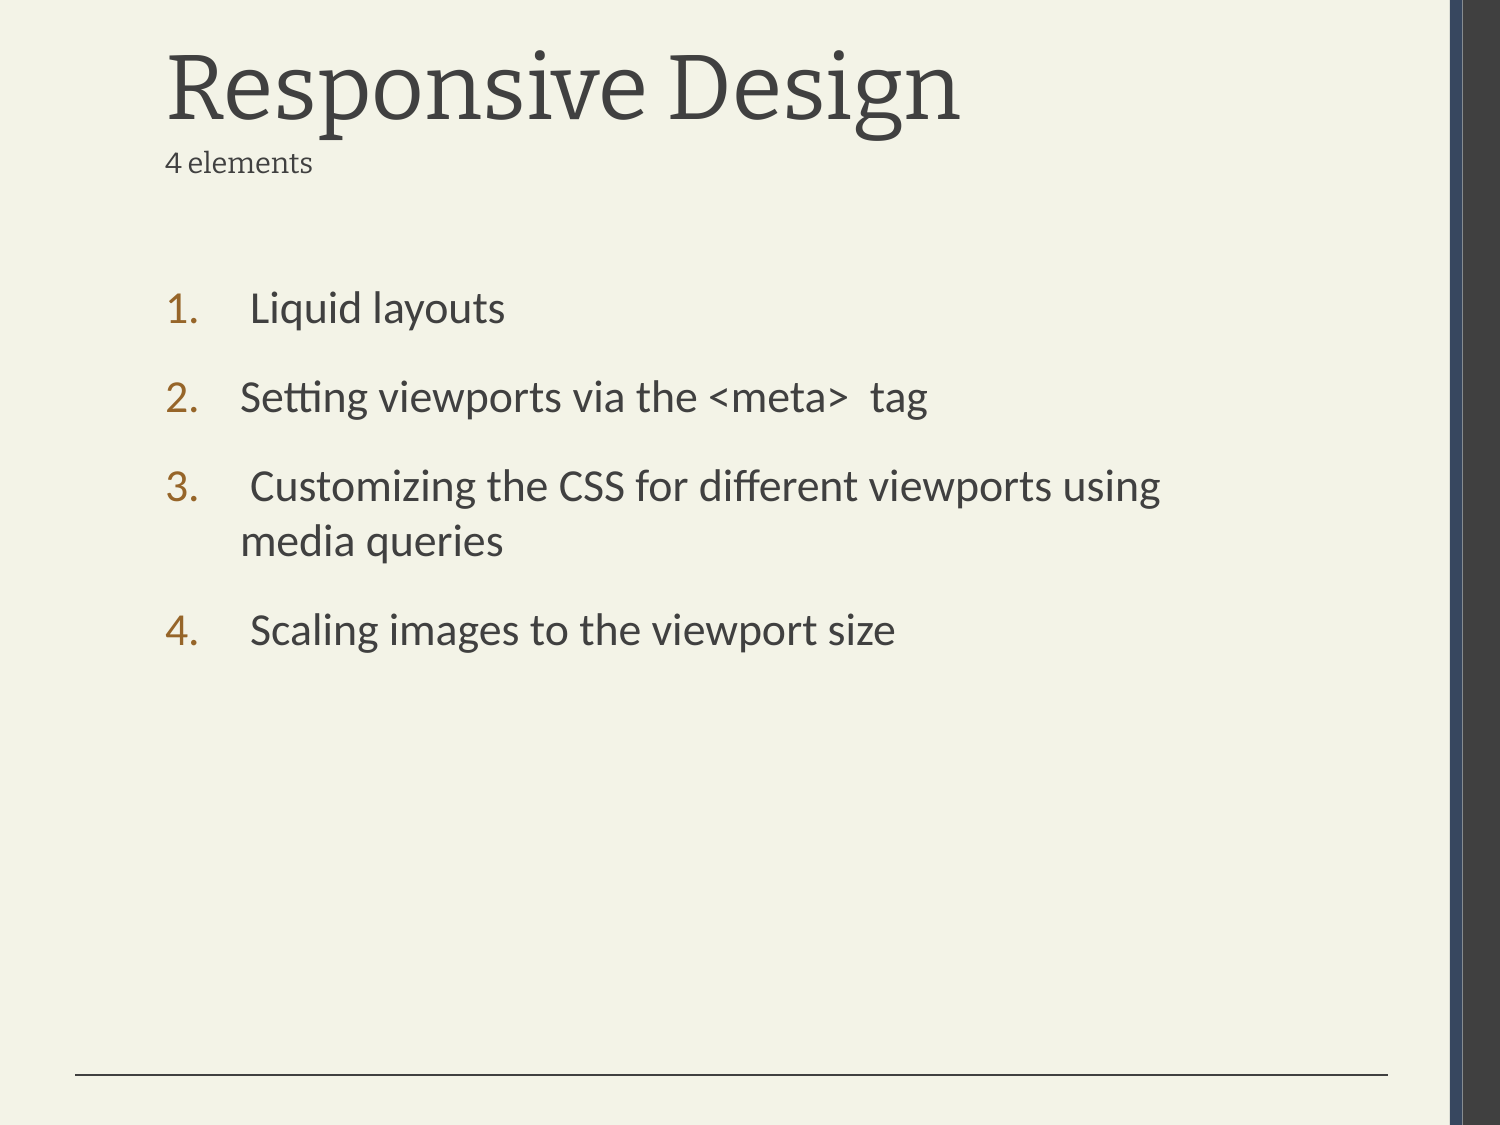

# Responsive Design
4 elements
 Liquid layouts
Setting viewports via the <meta>  tag
 Customizing the CSS for different viewports using media queries
 Scaling images to the viewport size